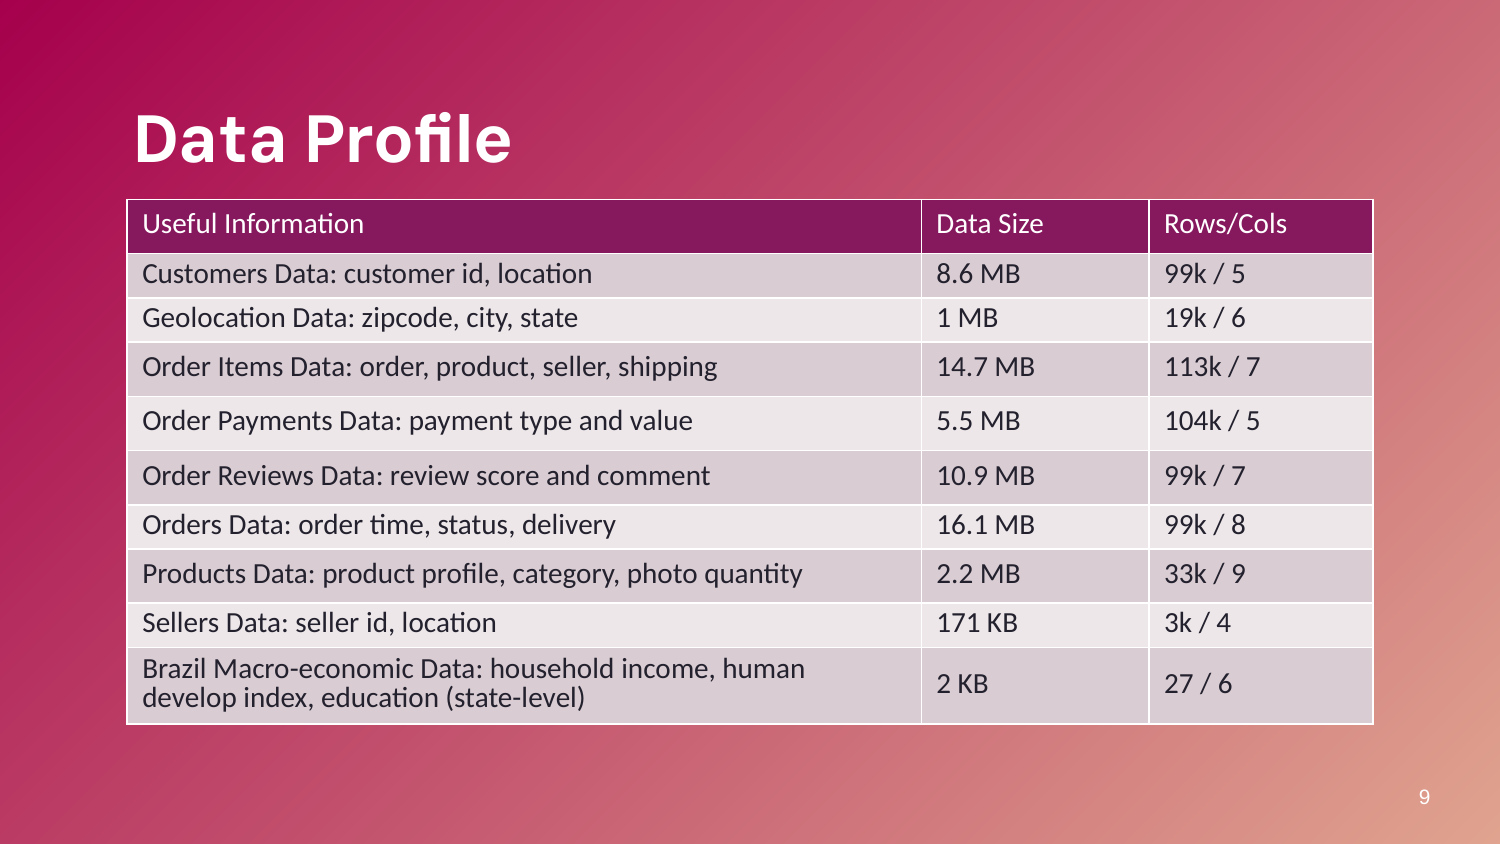

# Data Profile
| Useful Information | Data Size | Rows/Cols |
| --- | --- | --- |
| Customers Data: customer id, location | 8.6 MB | 99k / 5 |
| Geolocation Data: zipcode, city, state | 1 MB | 19k / 6 |
| Order Items Data: order, product, seller, shipping | 14.7 MB | 113k / 7 |
| Order Payments Data: payment type and value | 5.5 MB | 104k / 5 |
| Order Reviews Data: review score and comment | 10.9 MB | 99k / 7 |
| Orders Data: order time, status, delivery | 16.1 MB | 99k / 8 |
| Products Data: product profile, category, photo quantity | 2.2 MB | 33k / 9 |
| Sellers Data: seller id, location | 171 KB | 3k / 4 |
| Brazil Macro-economic Data: household income, human develop index, education (state-level) | 2 KB | 27 / 6 |
9